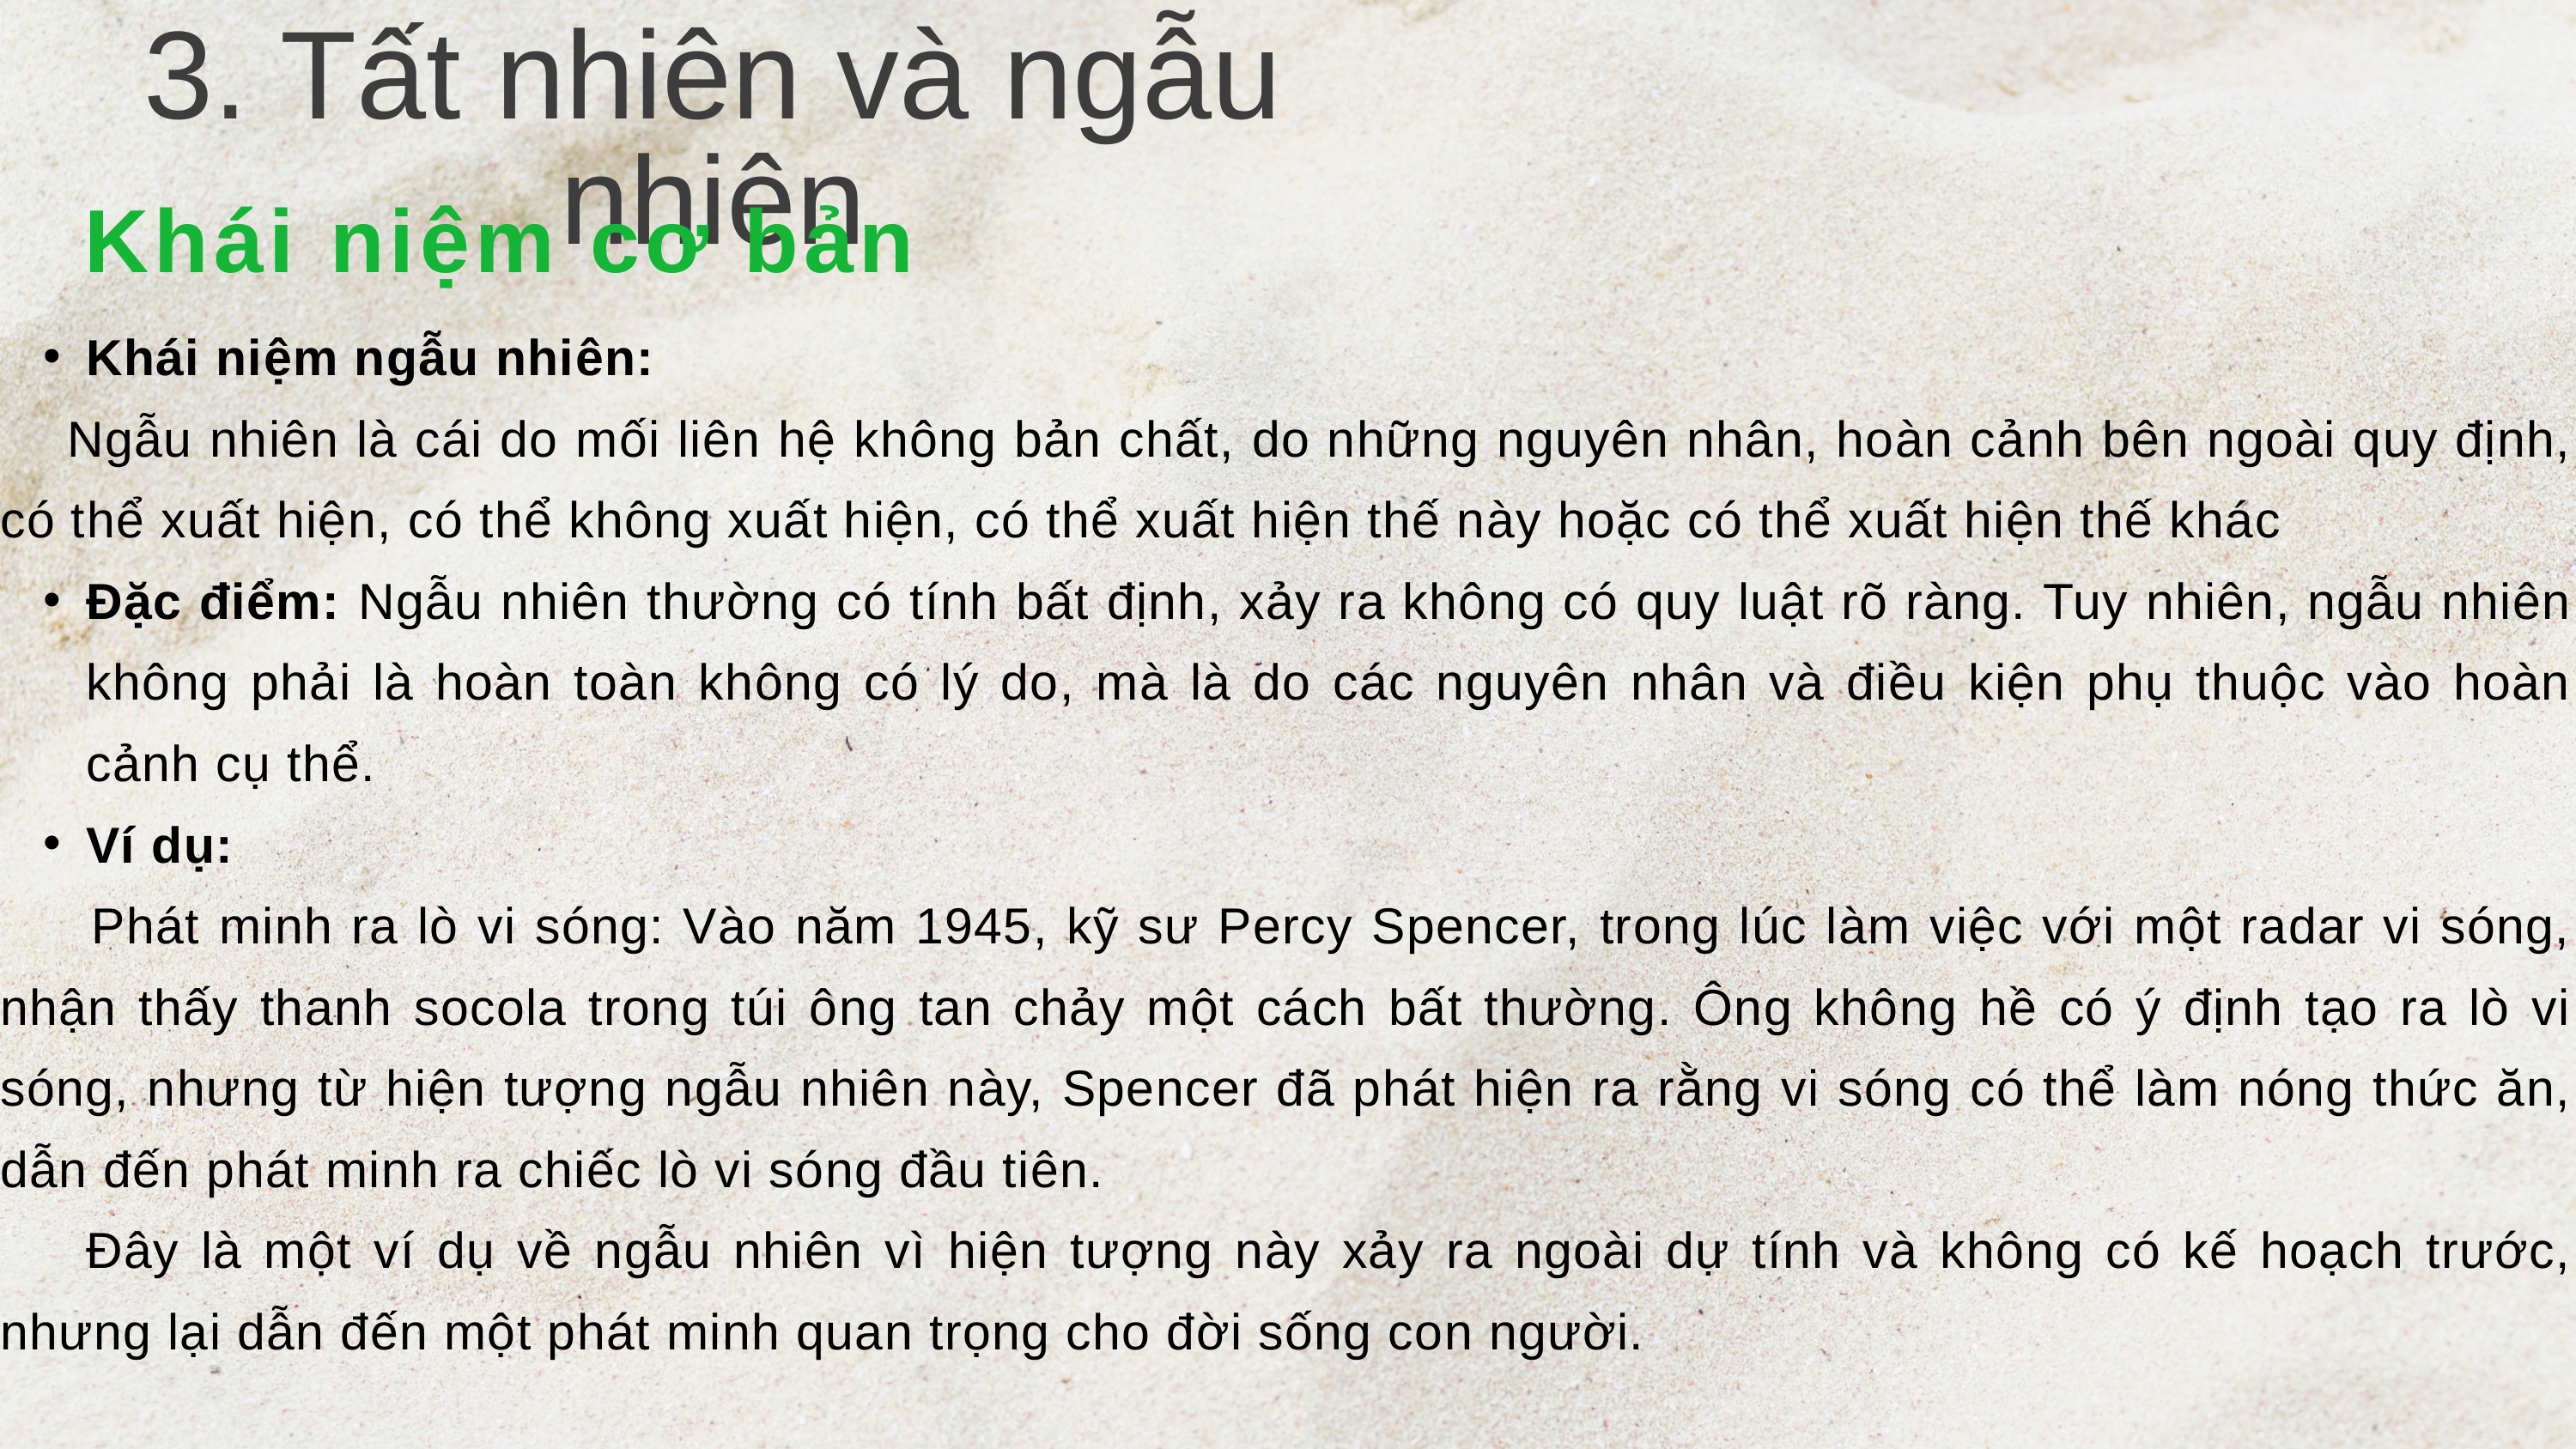

3. Tất nhiên và ngẫu nhiên
Khái niệm cơ bản
Khái niệm ngẫu nhiên:
    Ngẫu nhiên là cái do mối liên hệ không bản chất, do những nguyên nhân, hoàn cảnh bên ngoài quy định, có thể xuất hiện, có thể không xuất hiện, có thể xuất hiện thế này hoặc có thể xuất hiện thế khác
Đặc điểm: Ngẫu nhiên thường có tính bất định, xảy ra không có quy luật rõ ràng. Tuy nhiên, ngẫu nhiên không phải là hoàn toàn không có lý do, mà là do các nguyên nhân và điều kiện phụ thuộc vào hoàn cảnh cụ thể.
Ví dụ:
     Phát minh ra lò vi sóng: Vào năm 1945, kỹ sư Percy Spencer, trong lúc làm việc với một radar vi sóng, nhận thấy thanh socola trong túi ông tan chảy một cách bất thường. Ông không hề có ý định tạo ra lò vi sóng, nhưng từ hiện tượng ngẫu nhiên này, Spencer đã phát hiện ra rằng vi sóng có thể làm nóng thức ăn, dẫn đến phát minh ra chiếc lò vi sóng đầu tiên.
    Đây là một ví dụ về ngẫu nhiên vì hiện tượng này xảy ra ngoài dự tính và không có kế hoạch trước, nhưng lại dẫn đến một phát minh quan trọng cho đời sống con người.